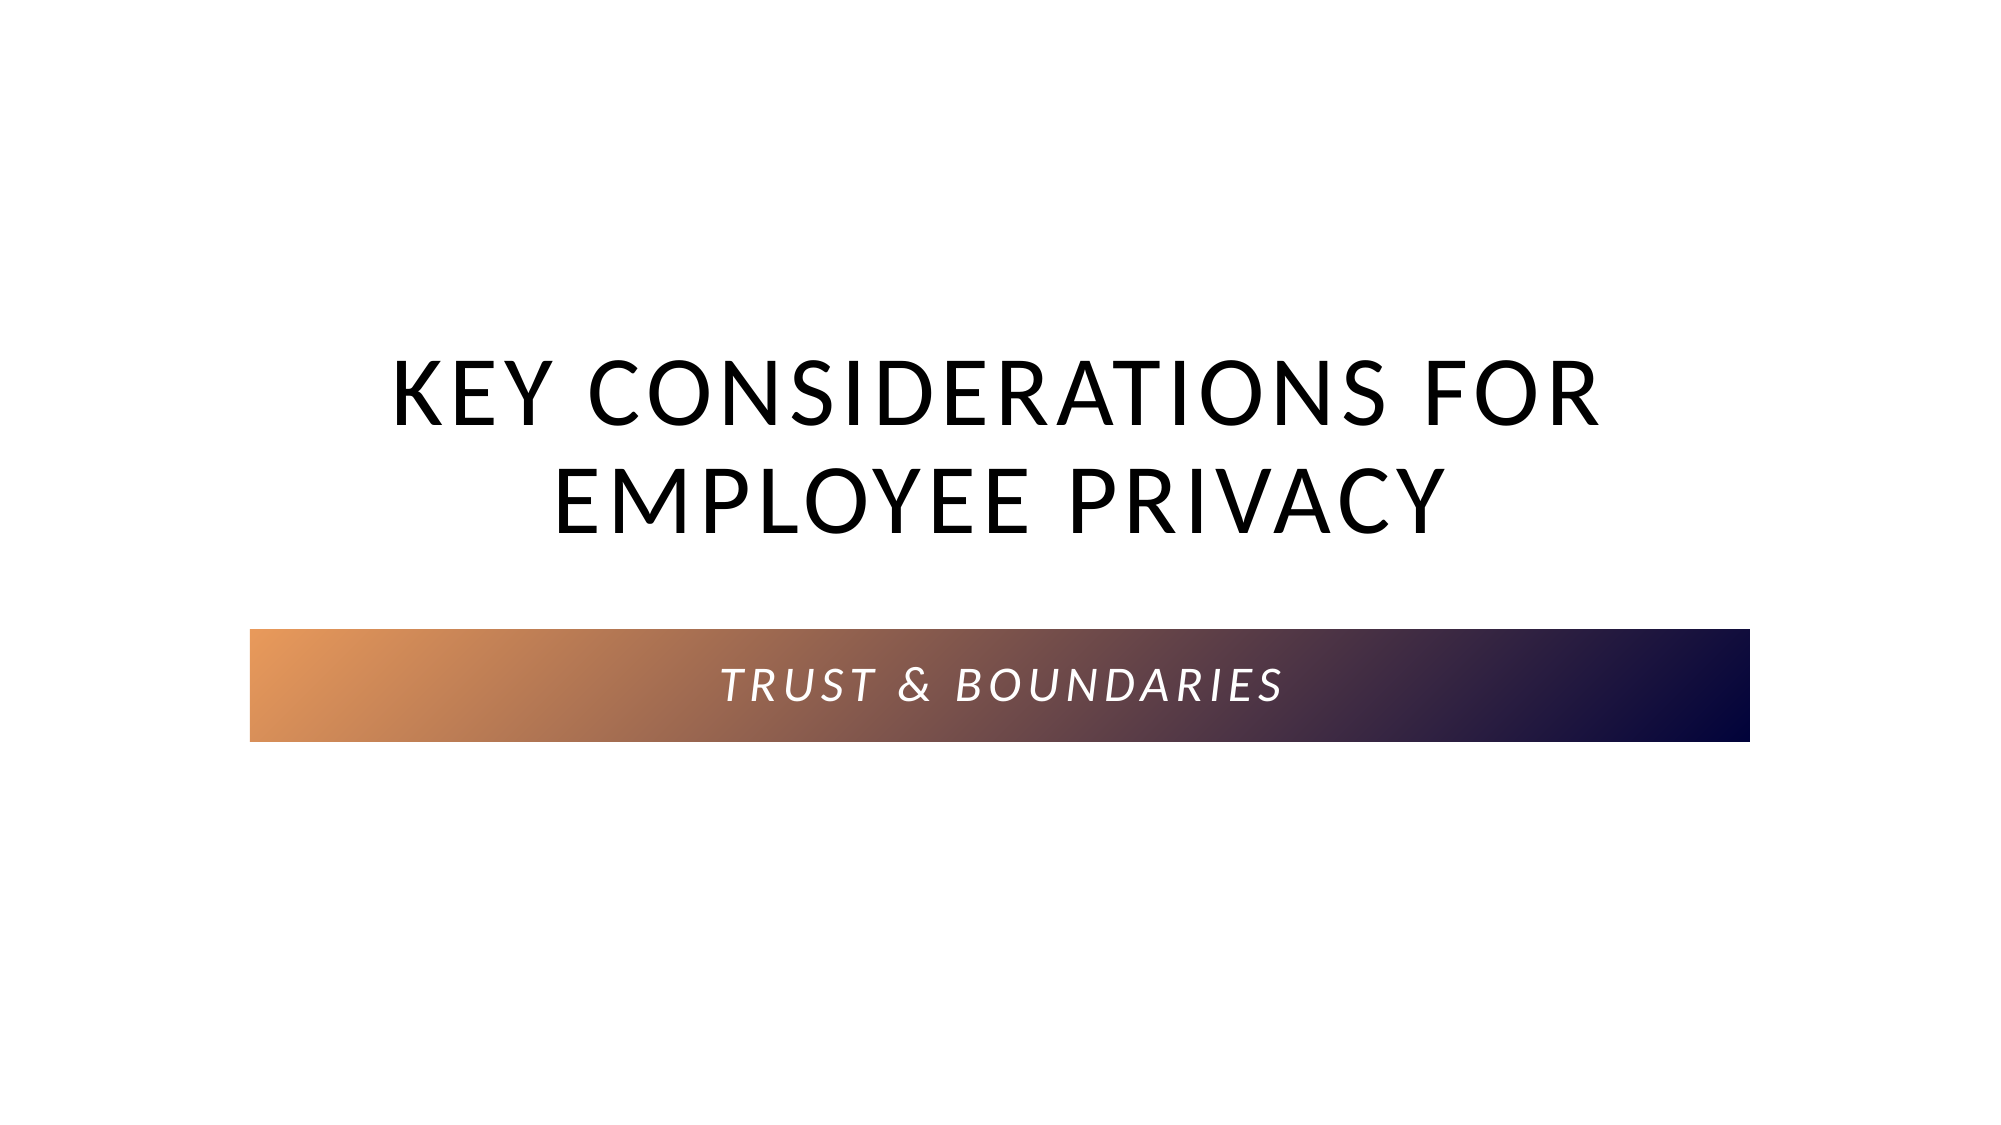

# Key Considerations for Employee Privacy
Trust & boundaries